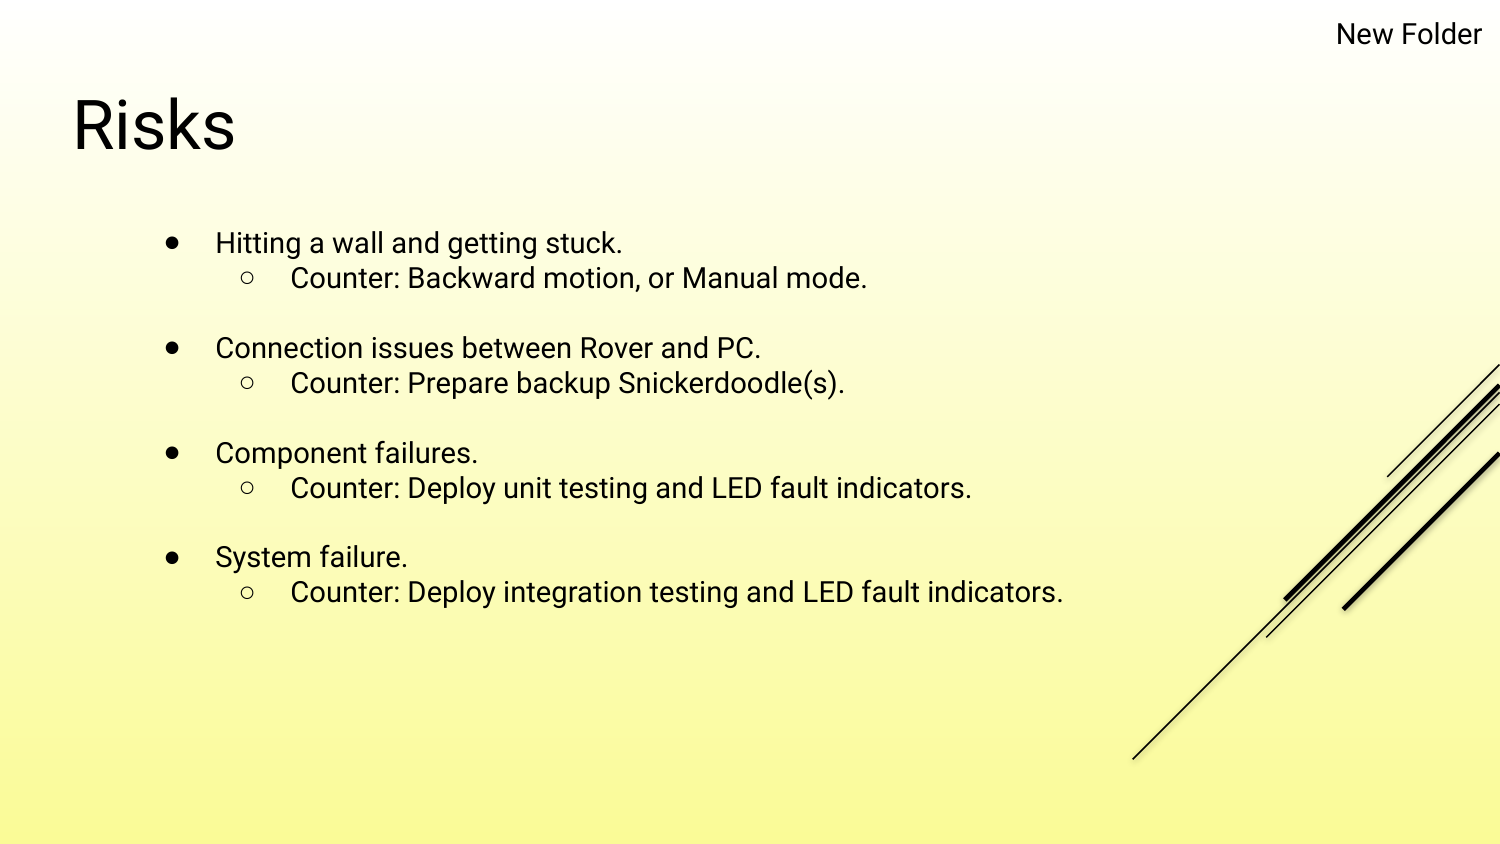

New Folder
# Risks
Hitting a wall and getting stuck.
Counter: Backward motion, or Manual mode.

Connection issues between Rover and PC.
Counter: Prepare backup Snickerdoodle(s).

Component failures.
Counter: Deploy unit testing and LED fault indicators.

System failure.
Counter: Deploy integration testing and LED fault indicators.